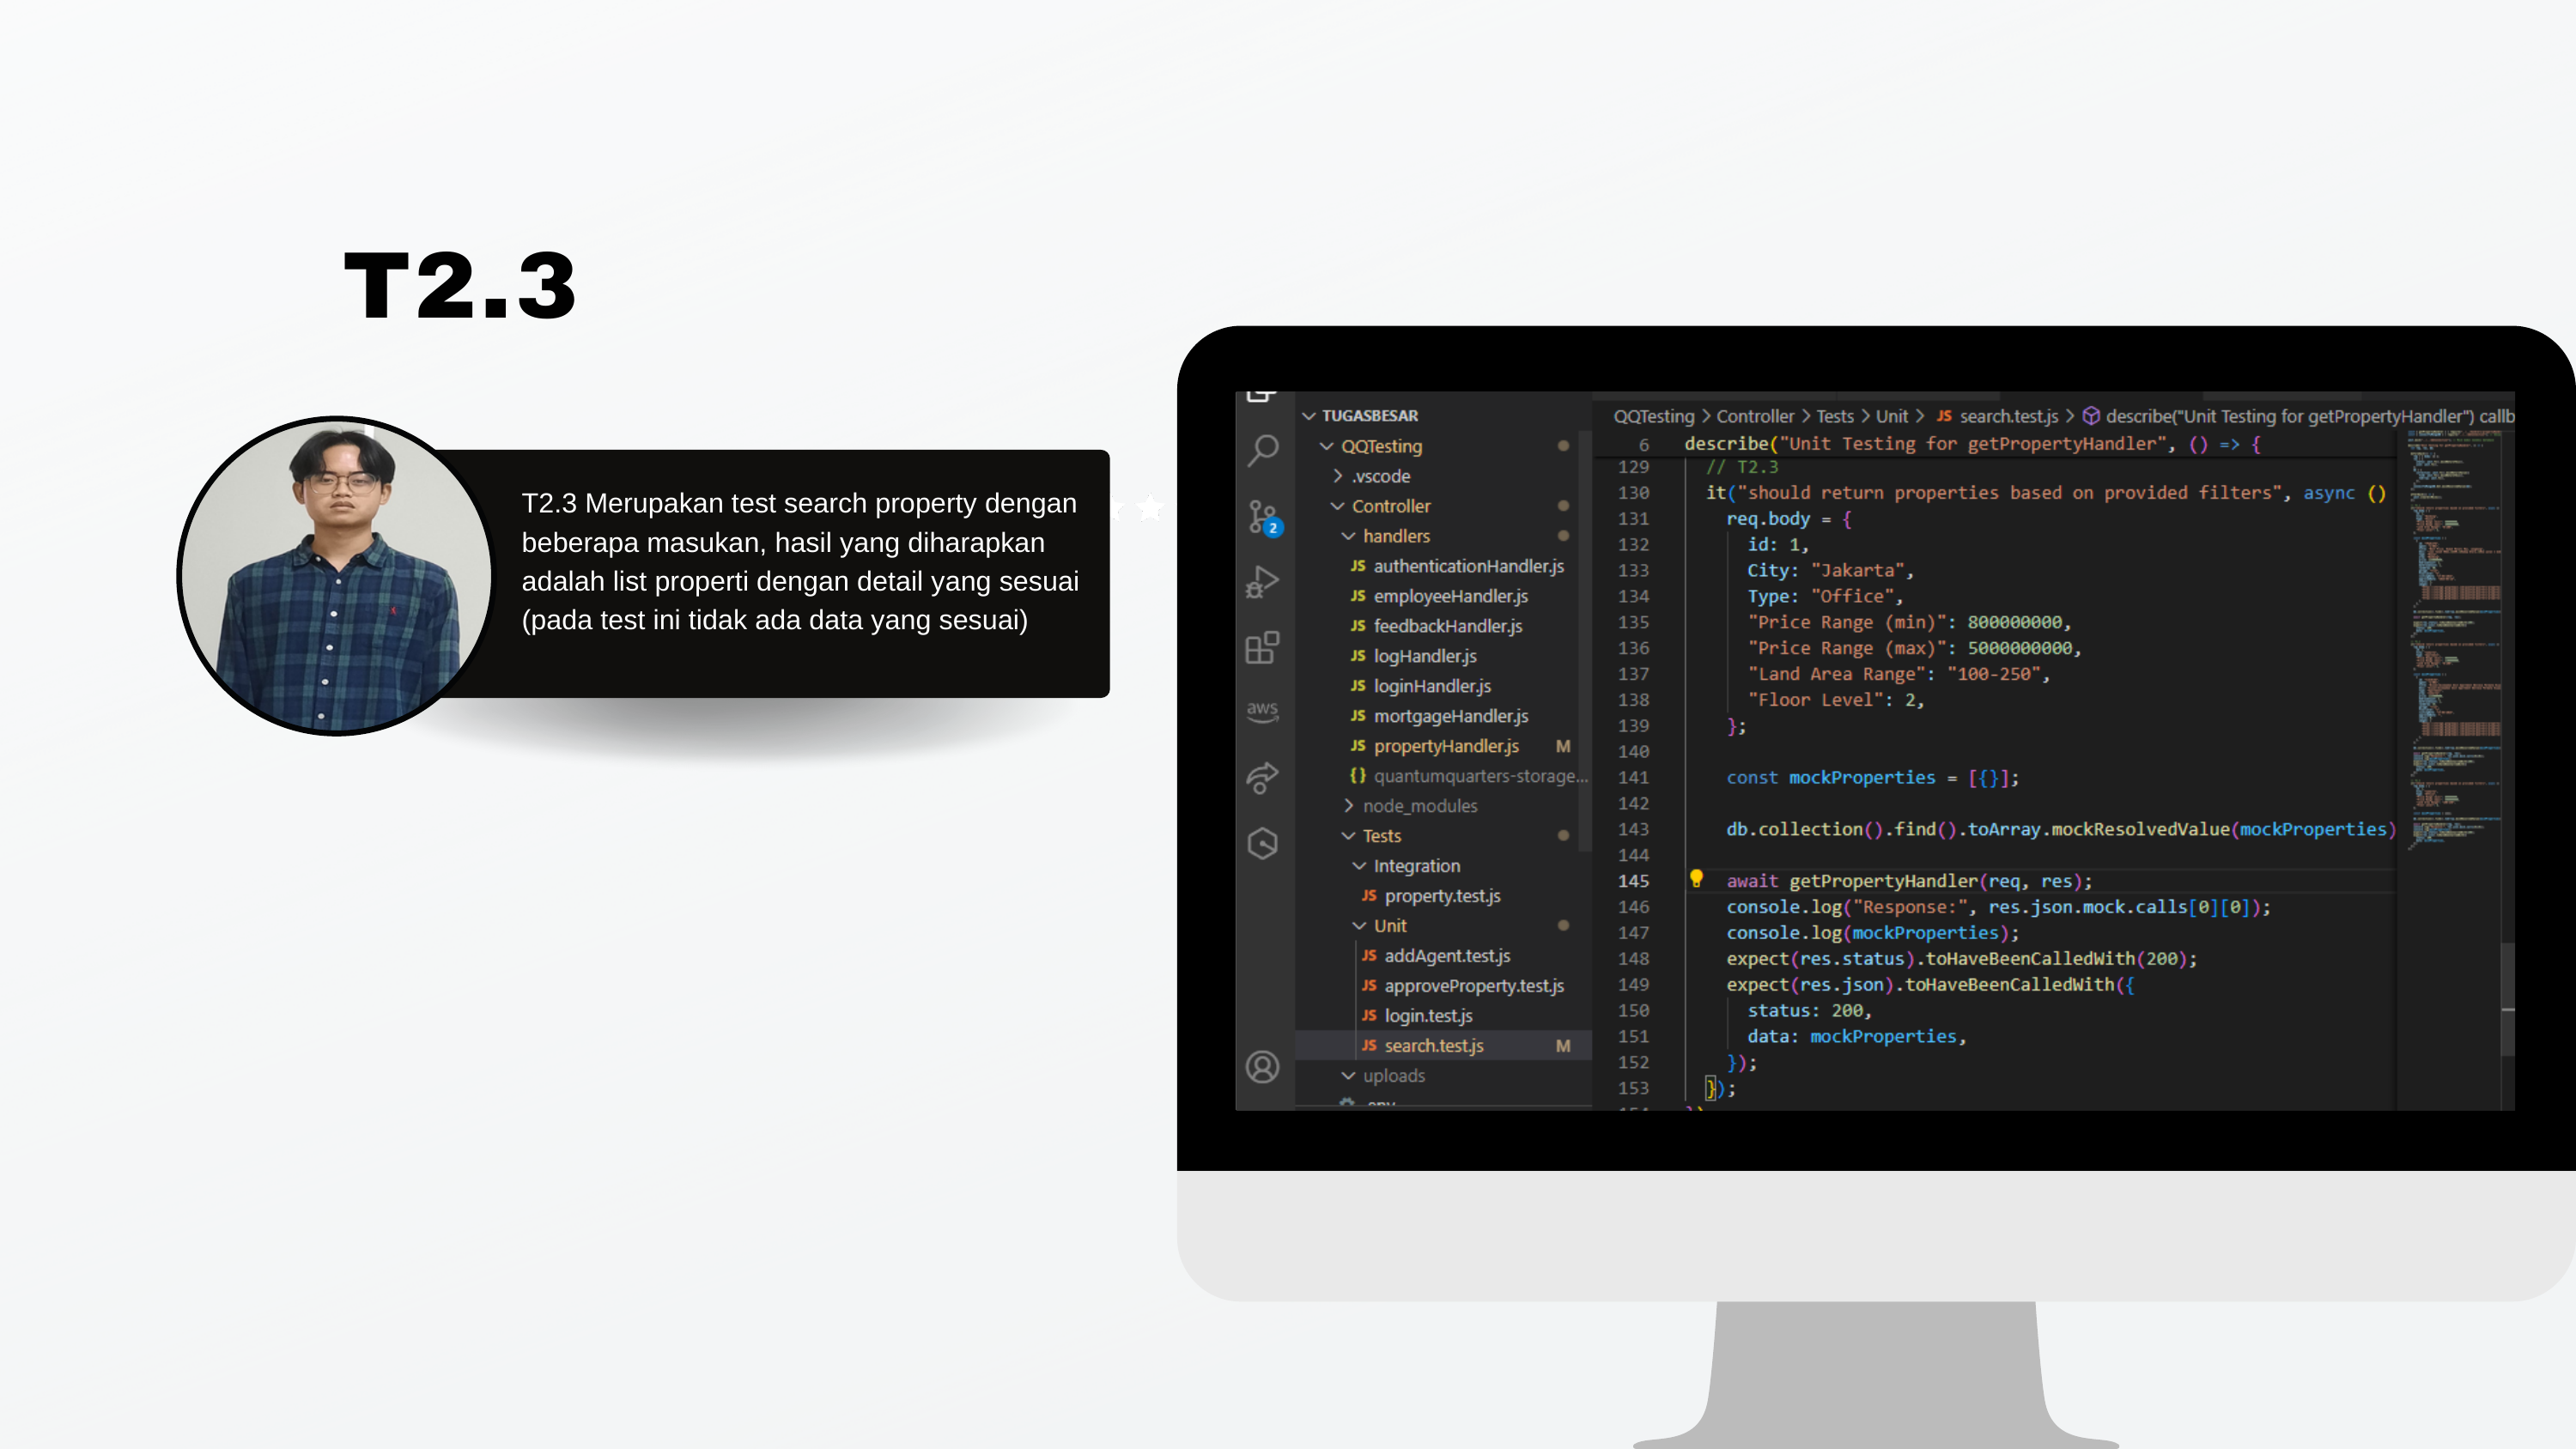

T2.3

T2.3 Merupakan test search property dengan beberapa masukan, hasil yang diharapkan adalah list properti dengan detail yang sesuai (pada test ini tidak ada data yang sesuai)